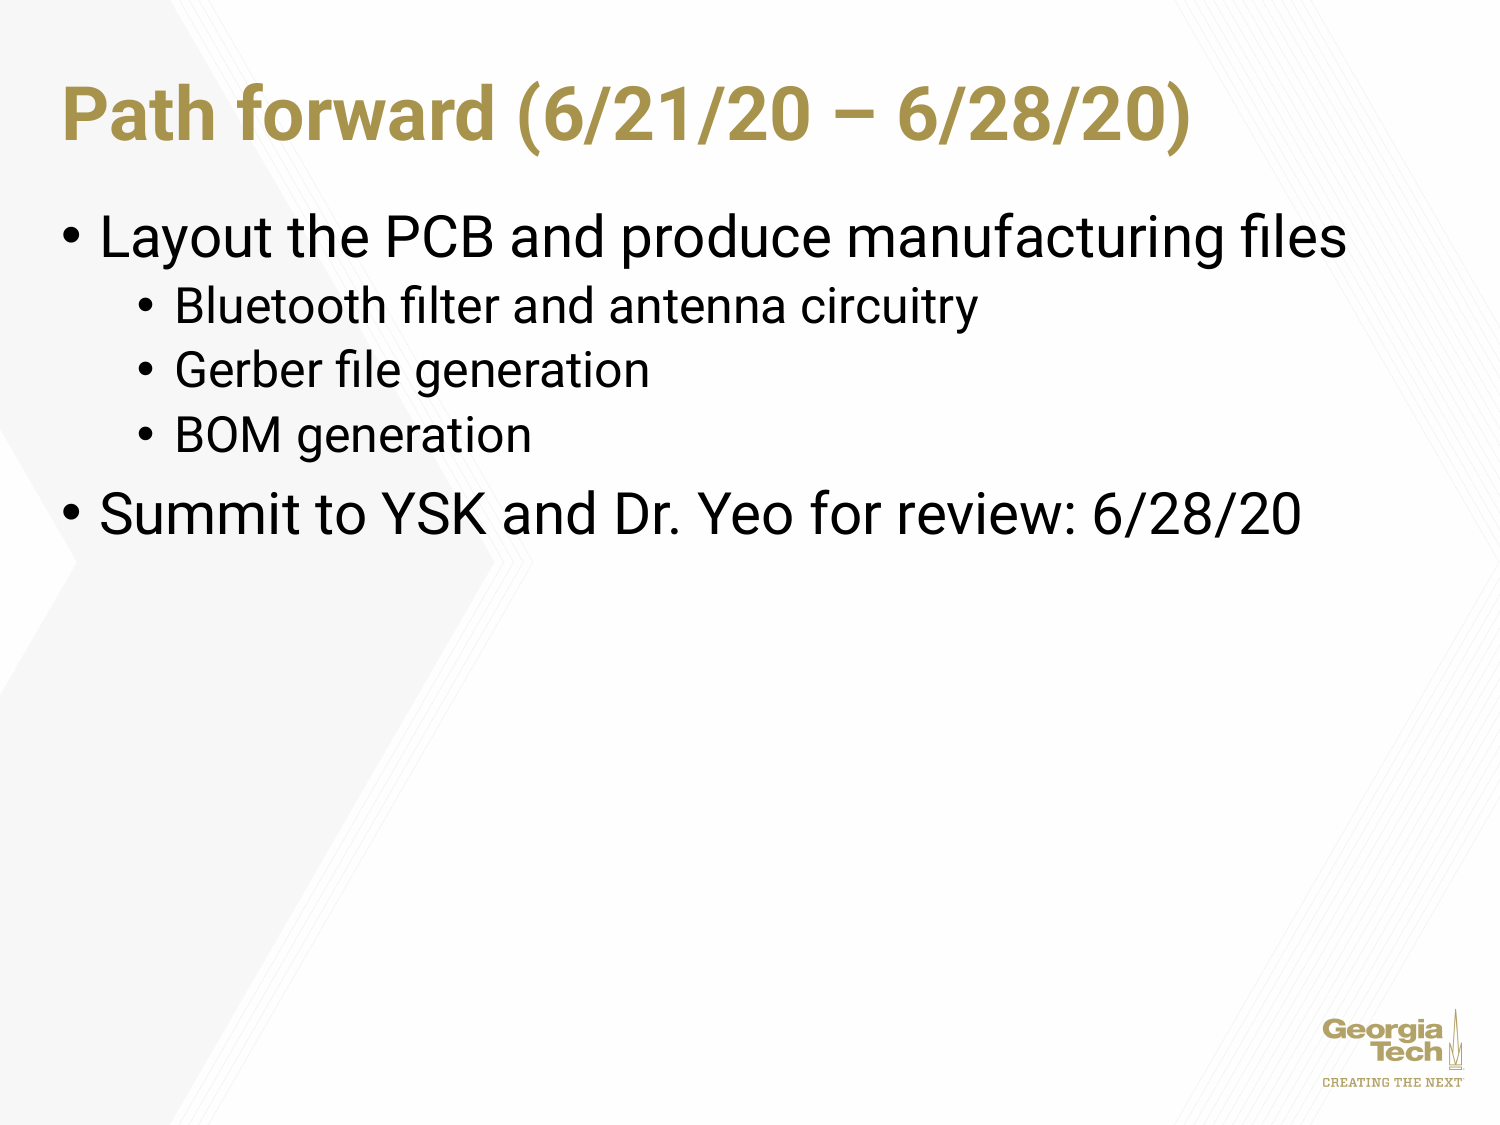

# Path forward (6/21/20 – 6/28/20)
Layout the PCB and produce manufacturing files
Bluetooth filter and antenna circuitry
Gerber file generation
BOM generation
Summit to YSK and Dr. Yeo for review: 6/28/20